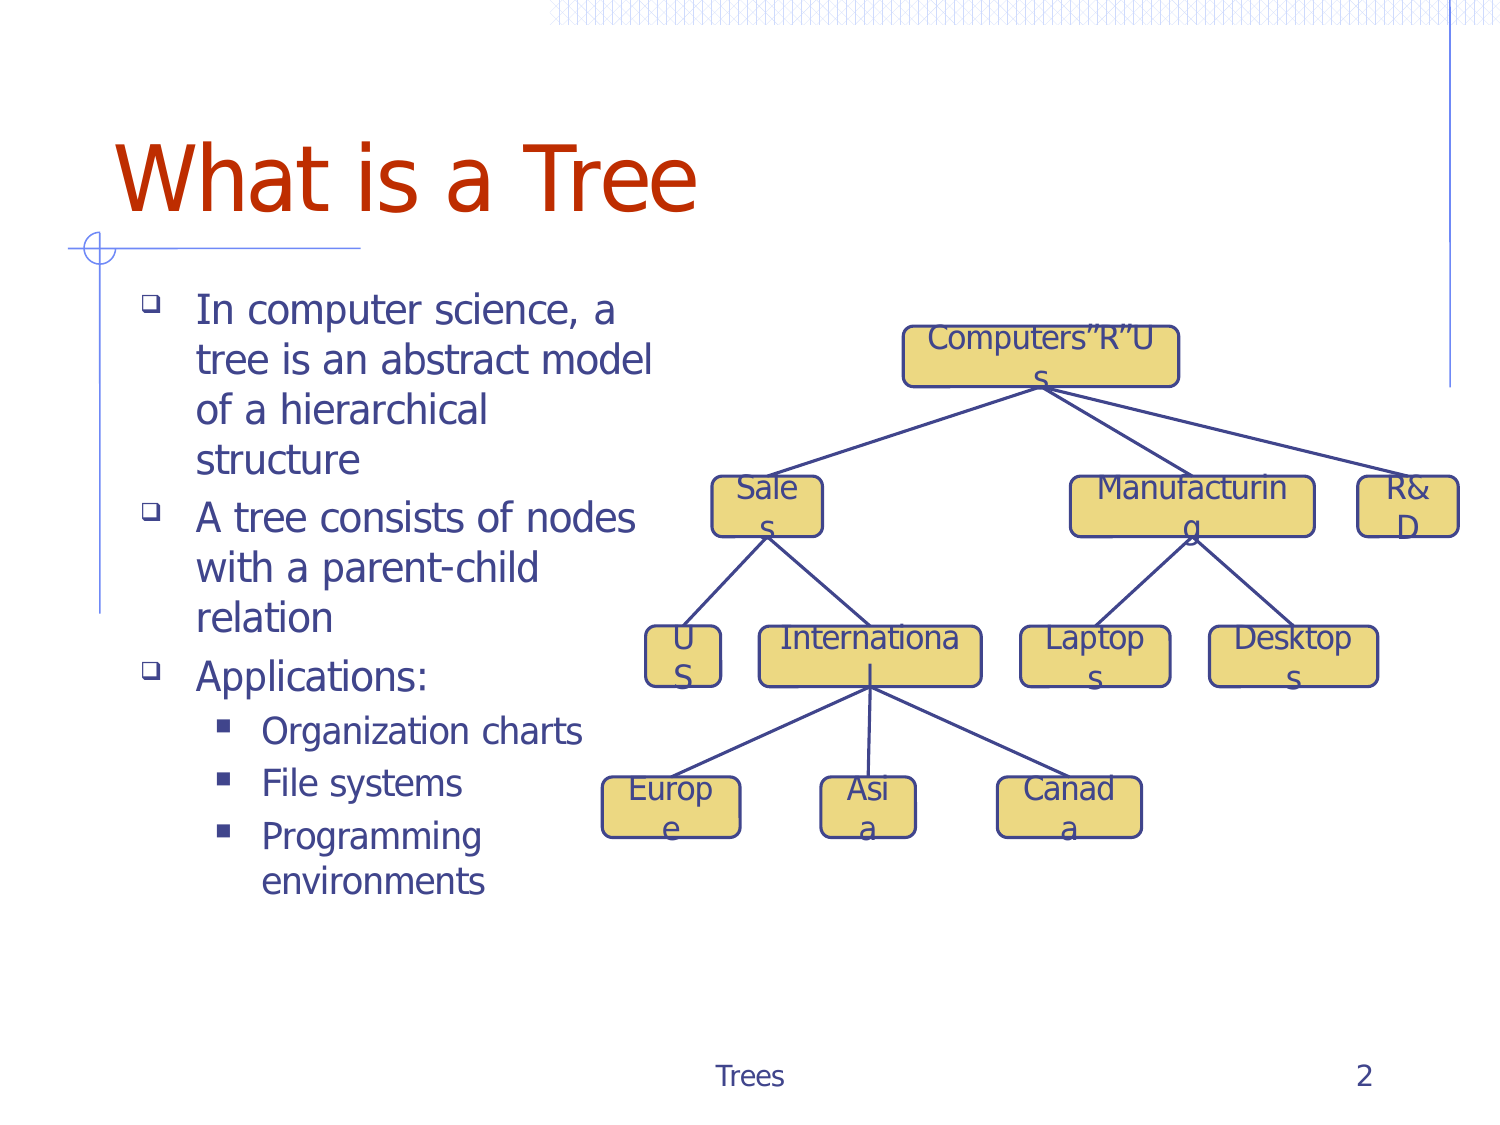

# What is a Tree
In computer science, a tree is an abstract model of a hierarchical structure
A tree consists of nodes with a parent-child relation
Applications:
Organization charts
File systems
Programming environments
Computers”R”Us
Sales
Manufacturing
R&D
US
International
Laptops
Desktops
Europe
Asia
Canada
Trees
2